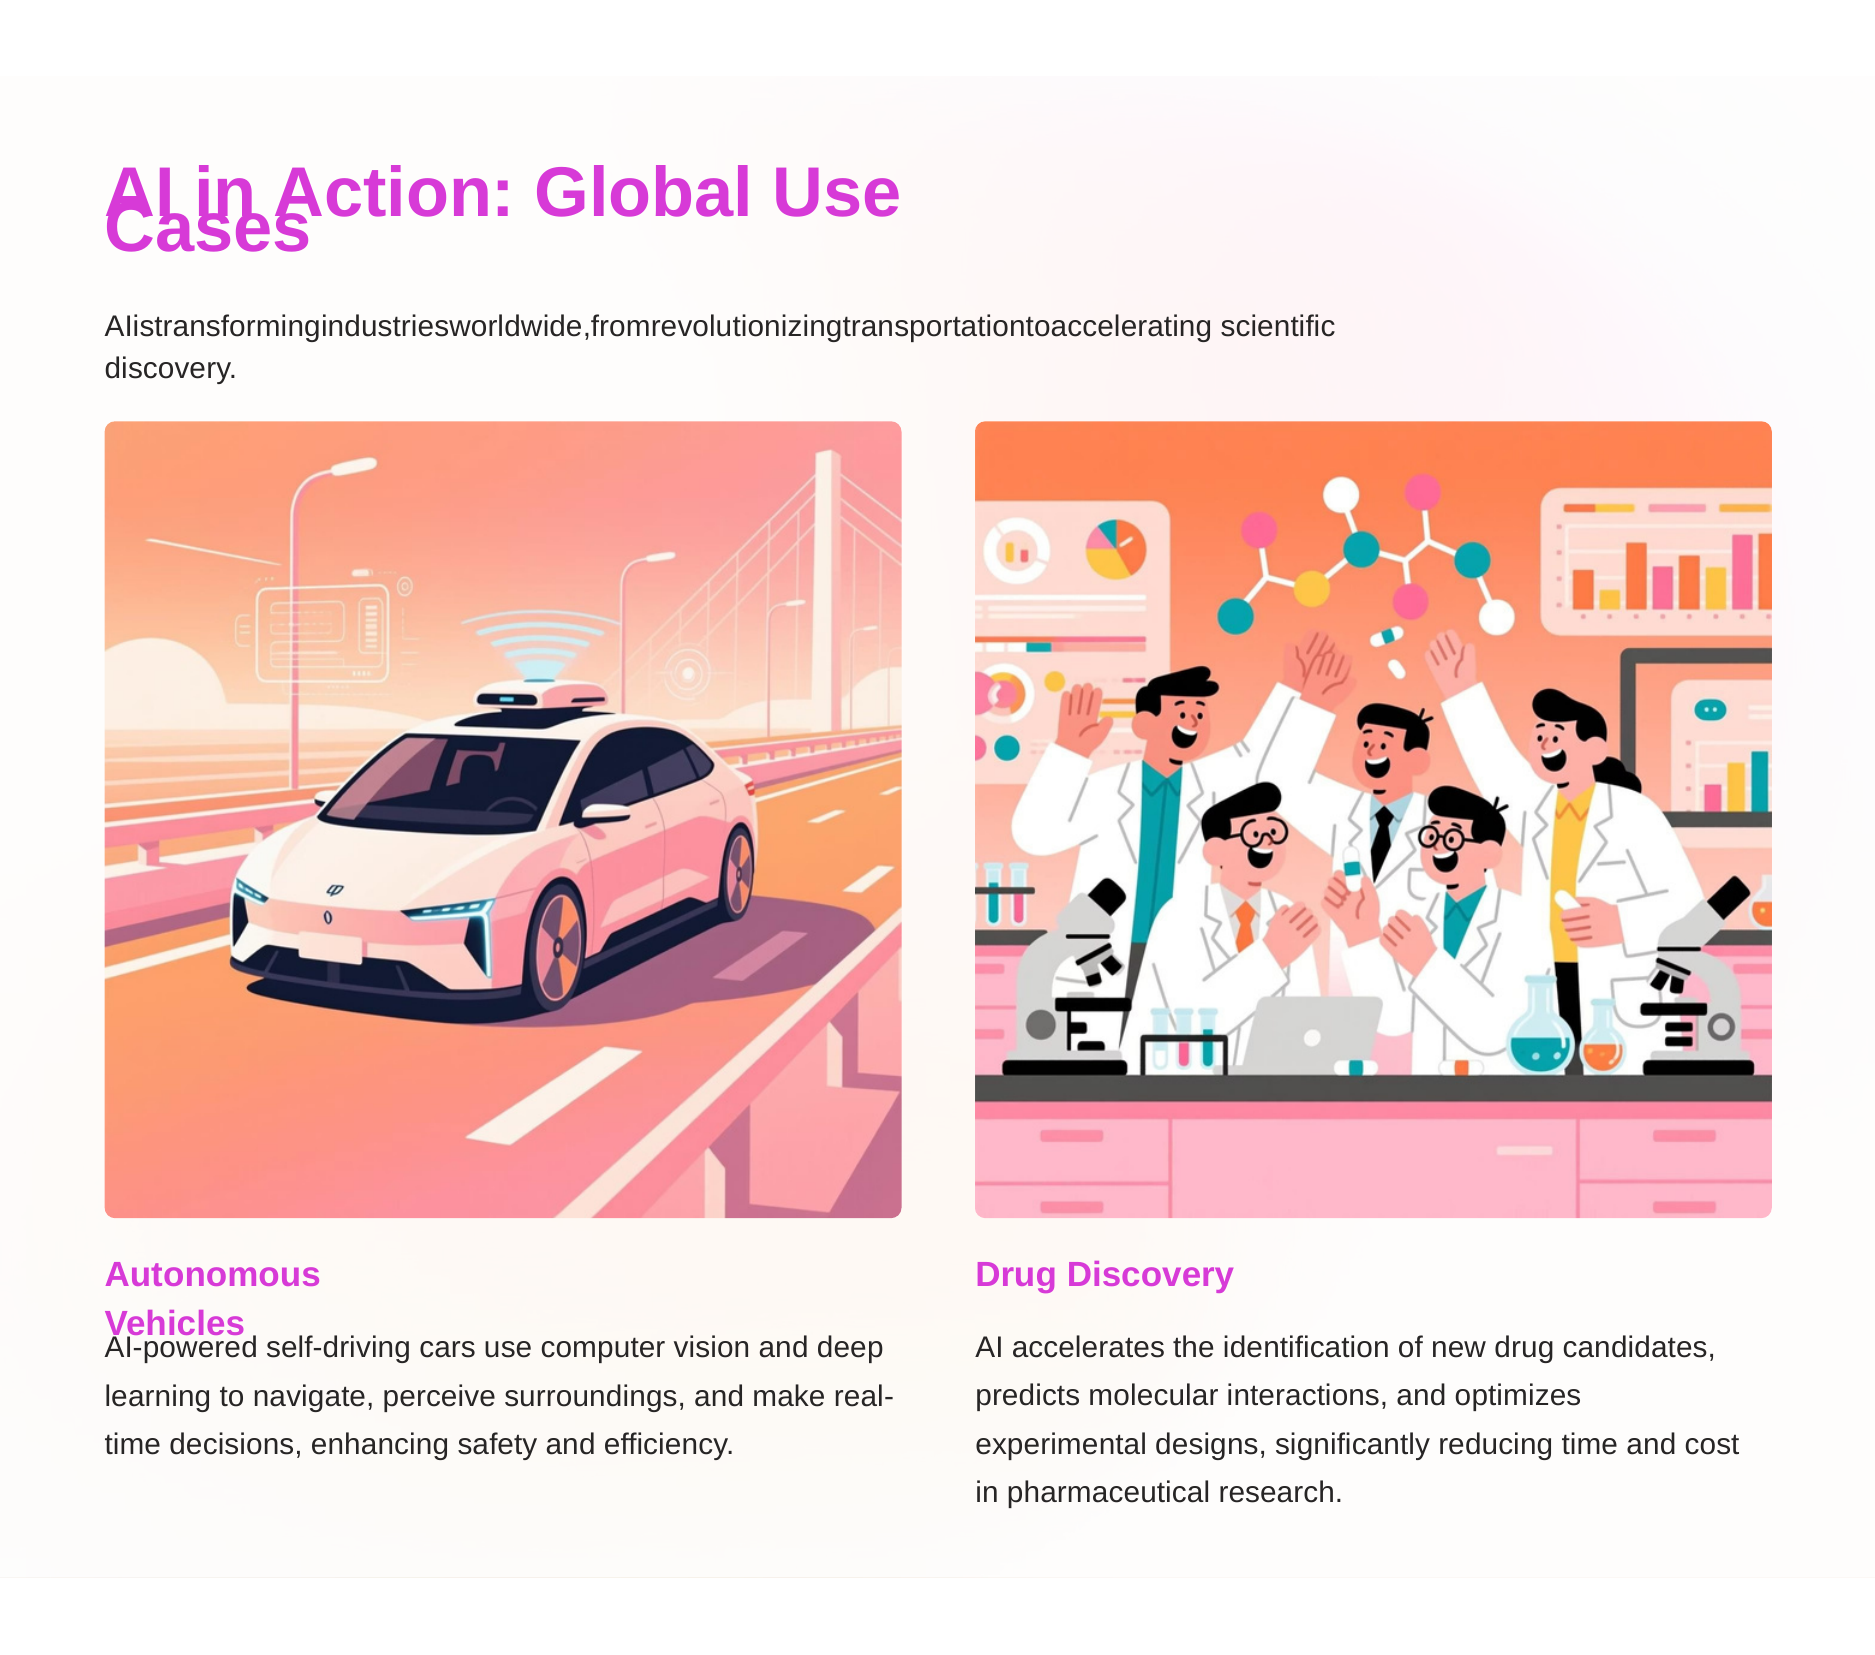

AI in Action: Global Use Cases

AIistransformingindustriesworldwide,fromrevolutionizingtransportationtoaccelerating scientific discovery.

Autonomous Vehicles
Drug Discovery
AI-powered self-driving cars use computer vision and deep learning to navigate, perceive surroundings, and make real-time decisions, enhancing safety and efficiency.
AI accelerates the identification of new drug candidates, predicts molecular interactions, and optimizes experimental designs, significantly reducing time and cost in pharmaceutical research.